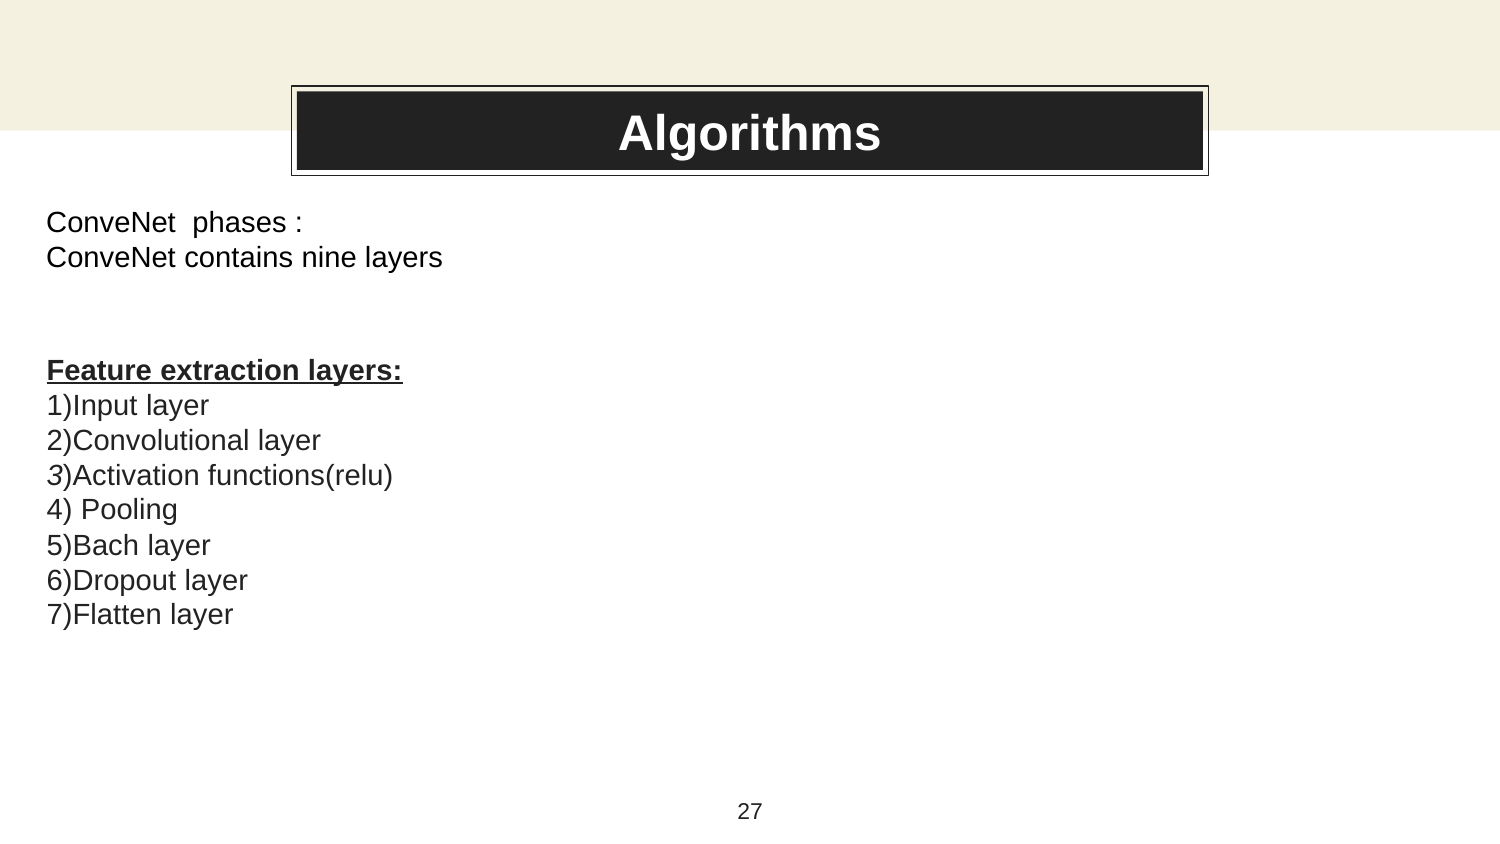

# Algorithms

Feature extraction layers:
1)Input layer
2)Convolutional layer
3)Activation functions(relu)
4) Pooling
5)Bach layer
6)Dropout layer
7)Flatten layer

ConveNet  phases :
ConveNet contains nine layers
27